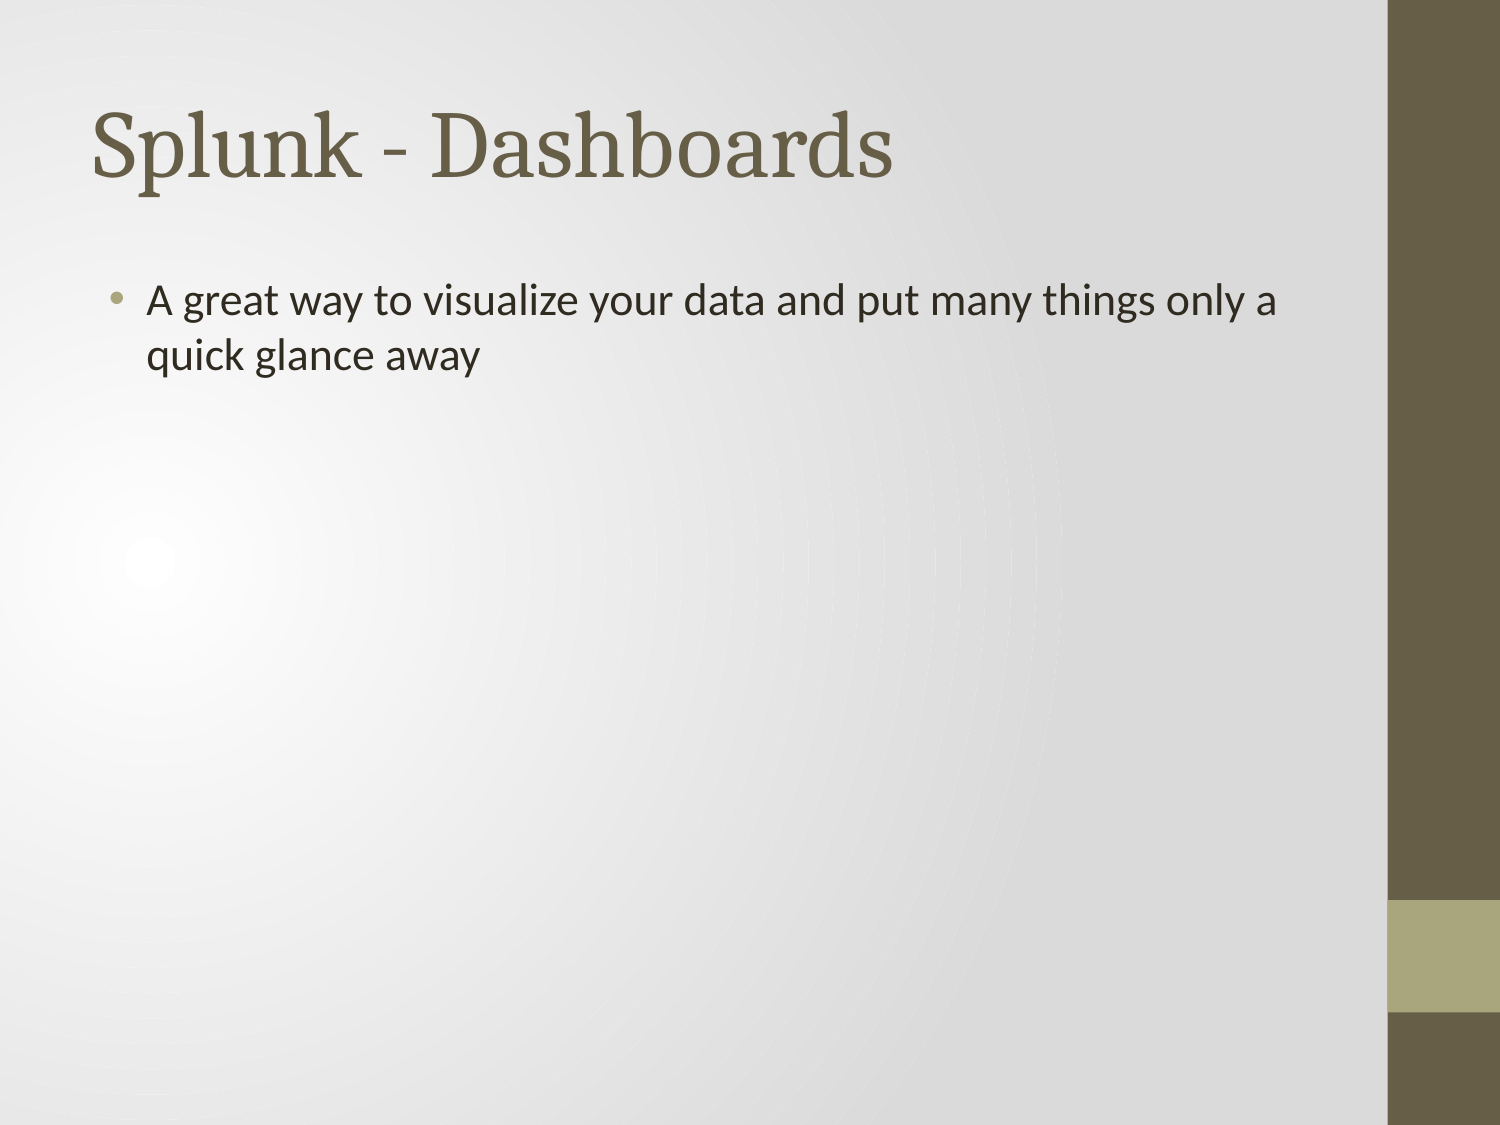

# Splunk - Dashboards
A great way to visualize your data and put many things only a quick glance away